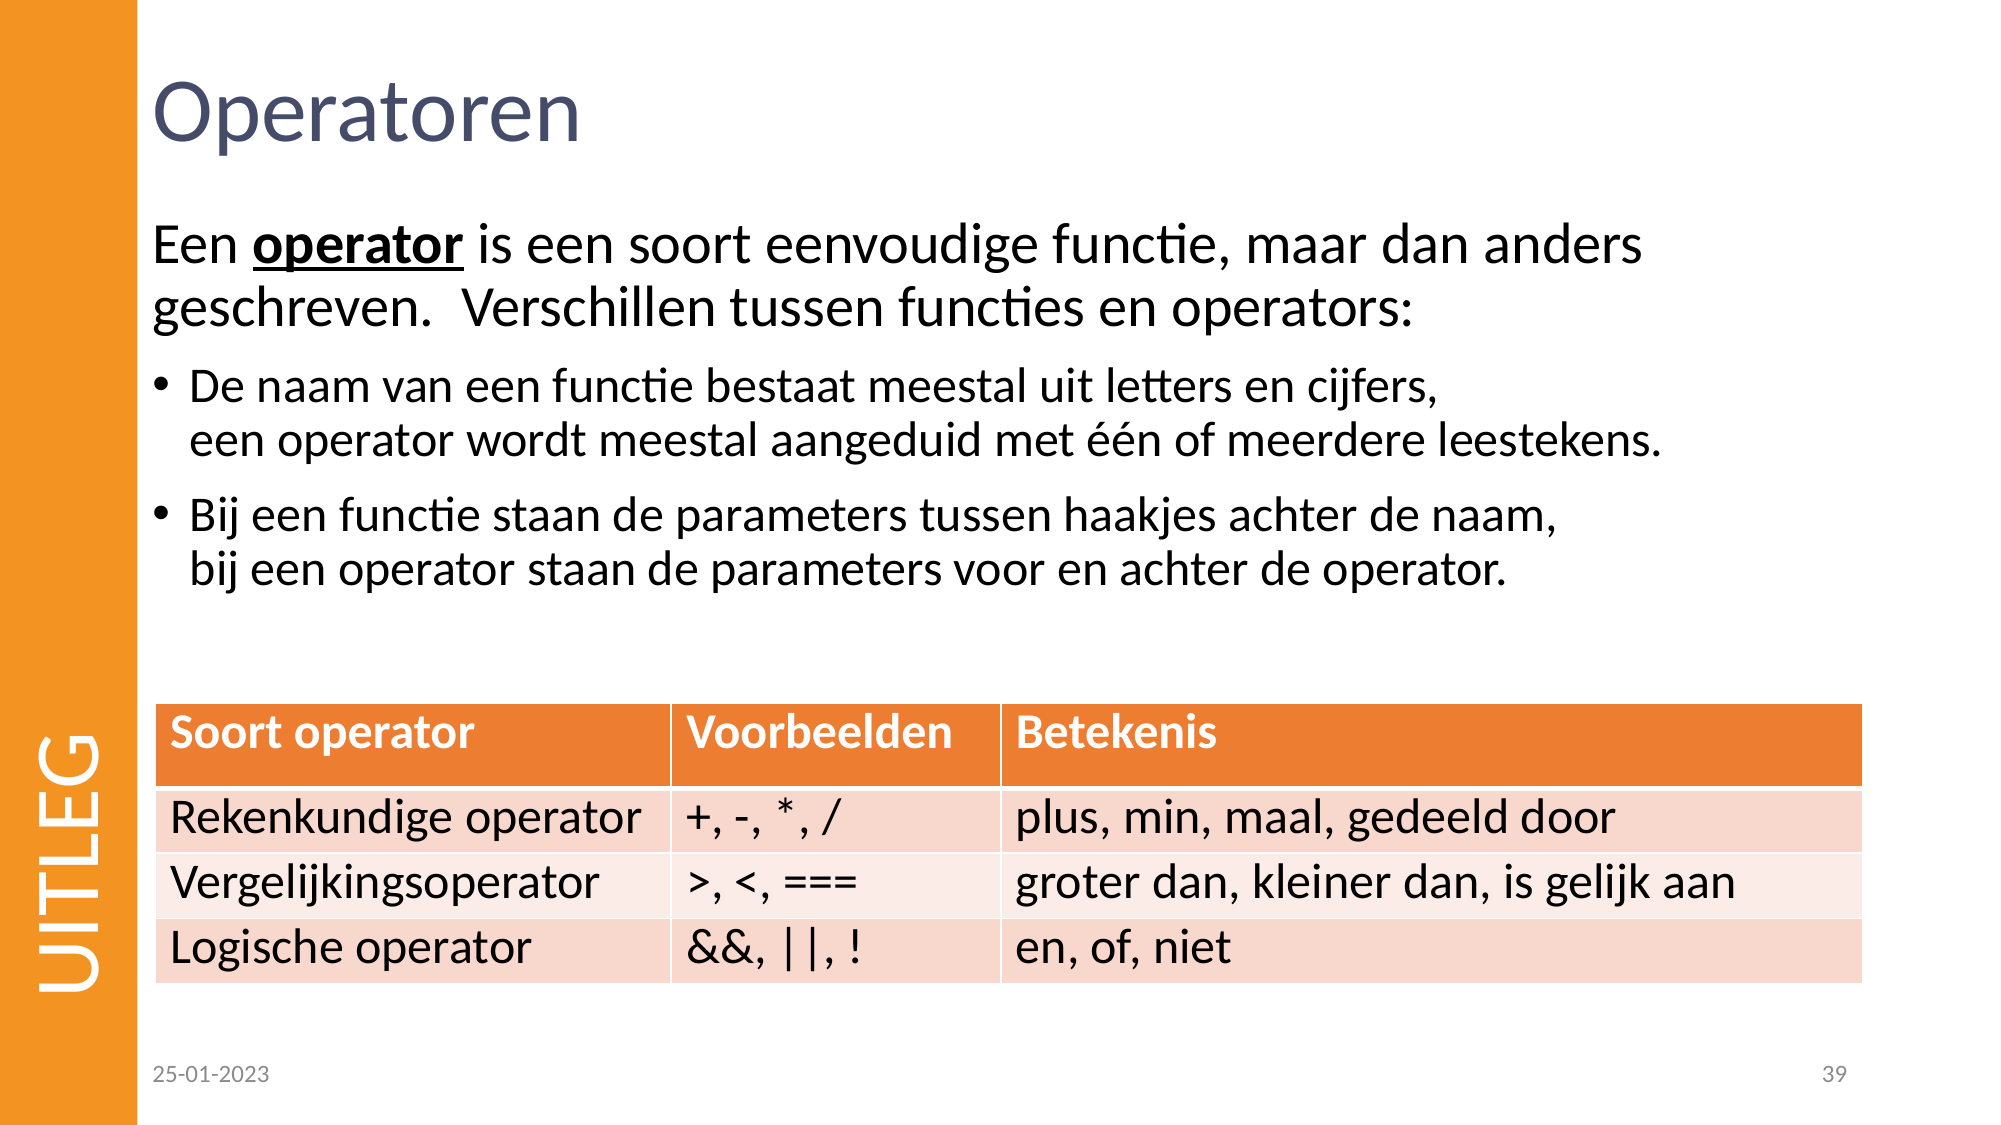

# Operatoren
Een operator is een soort eenvoudige functie, maar dan anders geschreven.  Verschillen tussen functies en operators:
De naam van een functie bestaat meestal uit letters en cijfers,
een operator wordt meestal aangeduid met één of meerdere leestekens.
Bij een functie staan de parameters tussen haakjes achter de naam,
bij een operator staan de parameters voor en achter de operator.

UITLEG
| Soort operator | Voorbeelden | Betekenis |
| --- | --- | --- |
| Rekenkundige operator | +, -, \*, / | plus, min, maal, gedeeld door |
| Vergelijkingsoperator | >, <, === | groter dan, kleiner dan, is gelijk aan |
| Logische operator | &&, ||, ! | en, of, niet |
25-01-2023

39